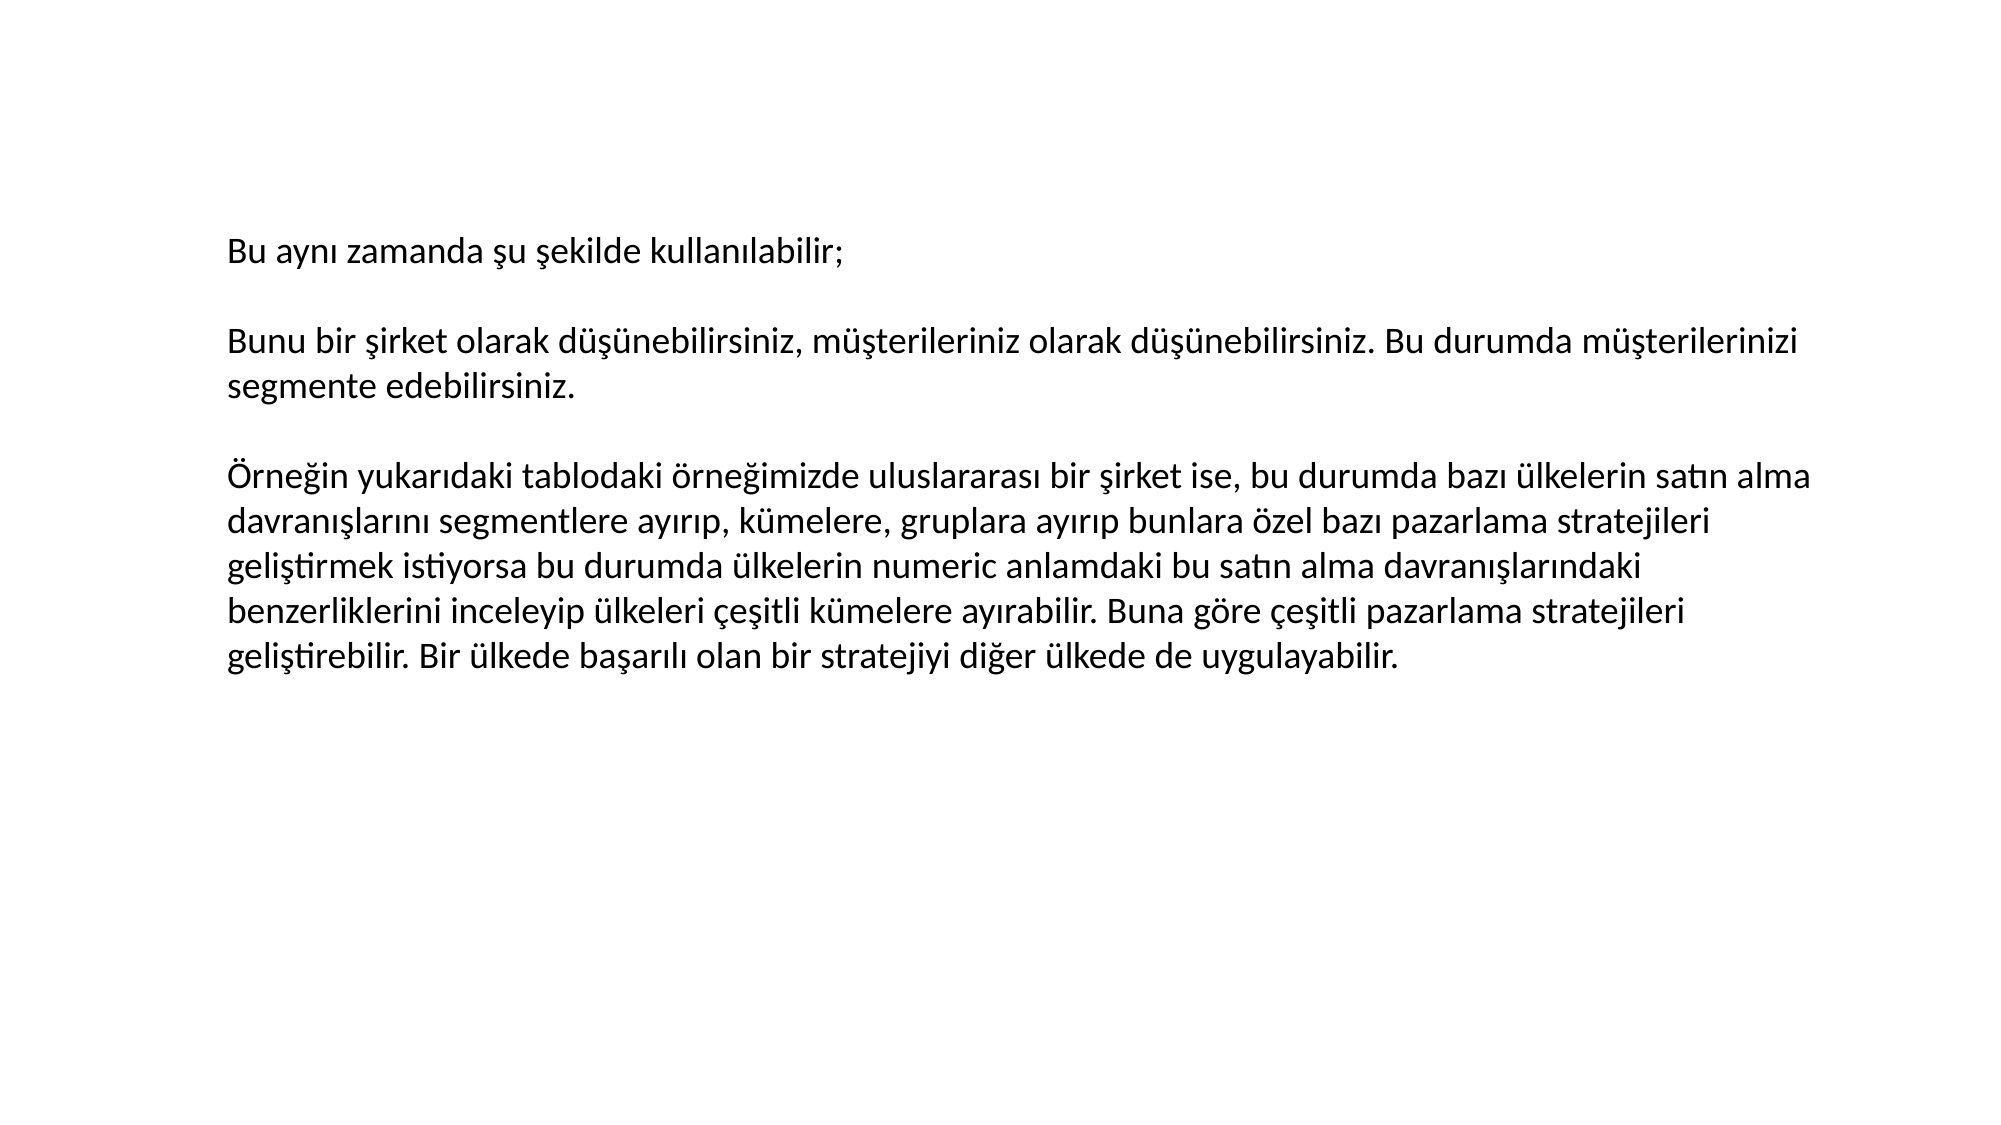

Bu aynı zamanda şu şekilde kullanılabilir;

Bunu bir şirket olarak düşünebilirsiniz, müşterileriniz olarak düşünebilirsiniz. Bu durumda müşterilerinizi segmente edebilirsiniz.

Örneğin yukarıdaki tablodaki örneğimizde uluslararası bir şirket ise, bu durumda bazı ülkelerin satın alma davranışlarını segmentlere ayırıp, kümelere, gruplara ayırıp bunlara özel bazı pazarlama stratejileri geliştirmek istiyorsa bu durumda ülkelerin numeric anlamdaki bu satın alma davranışlarındaki benzerliklerini inceleyip ülkeleri çeşitli kümelere ayırabilir. Buna göre çeşitli pazarlama stratejileri geliştirebilir. Bir ülkede başarılı olan bir stratejiyi diğer ülkede de uygulayabilir.